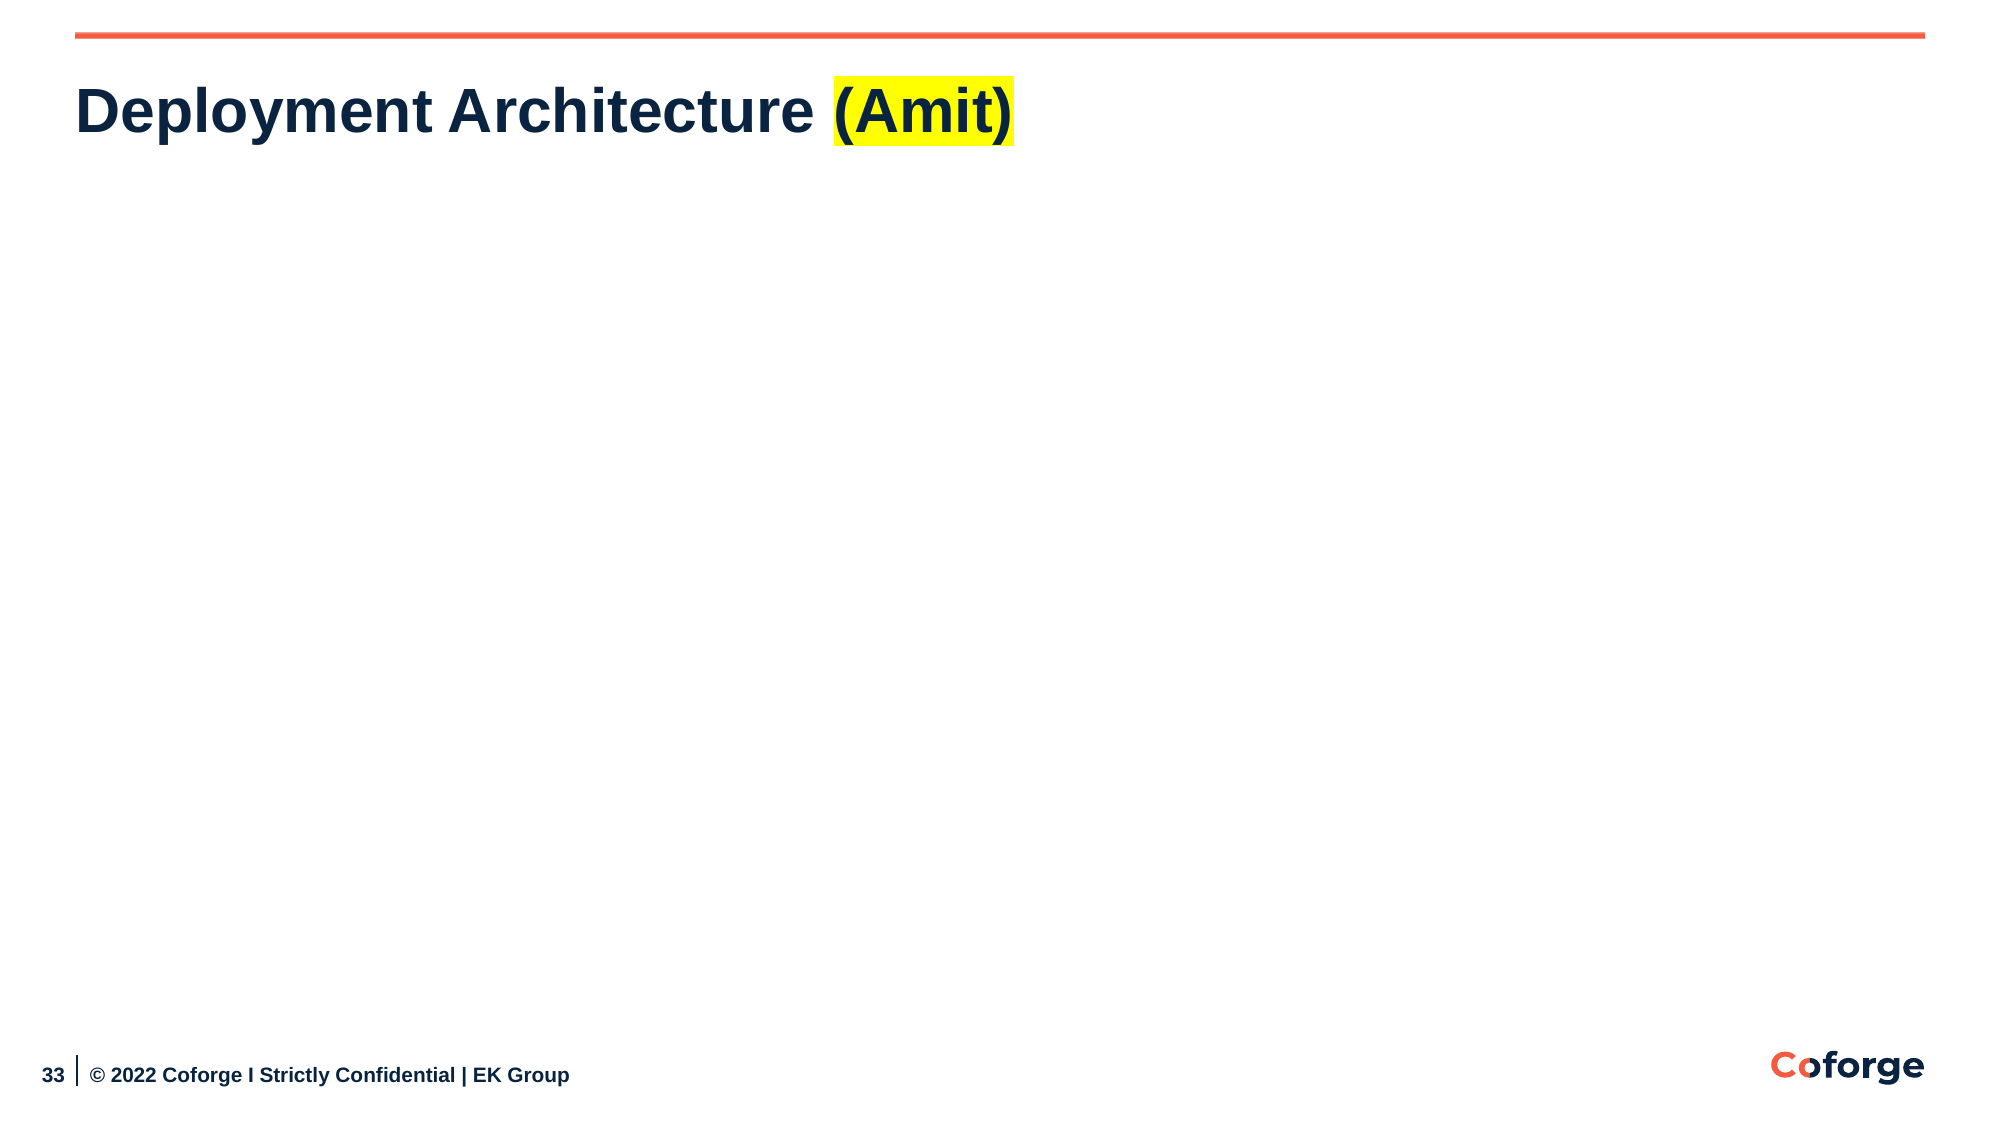

# Deployment Architecture (Amit)
33
© 2022 Coforge I Strictly Confidential | EK Group